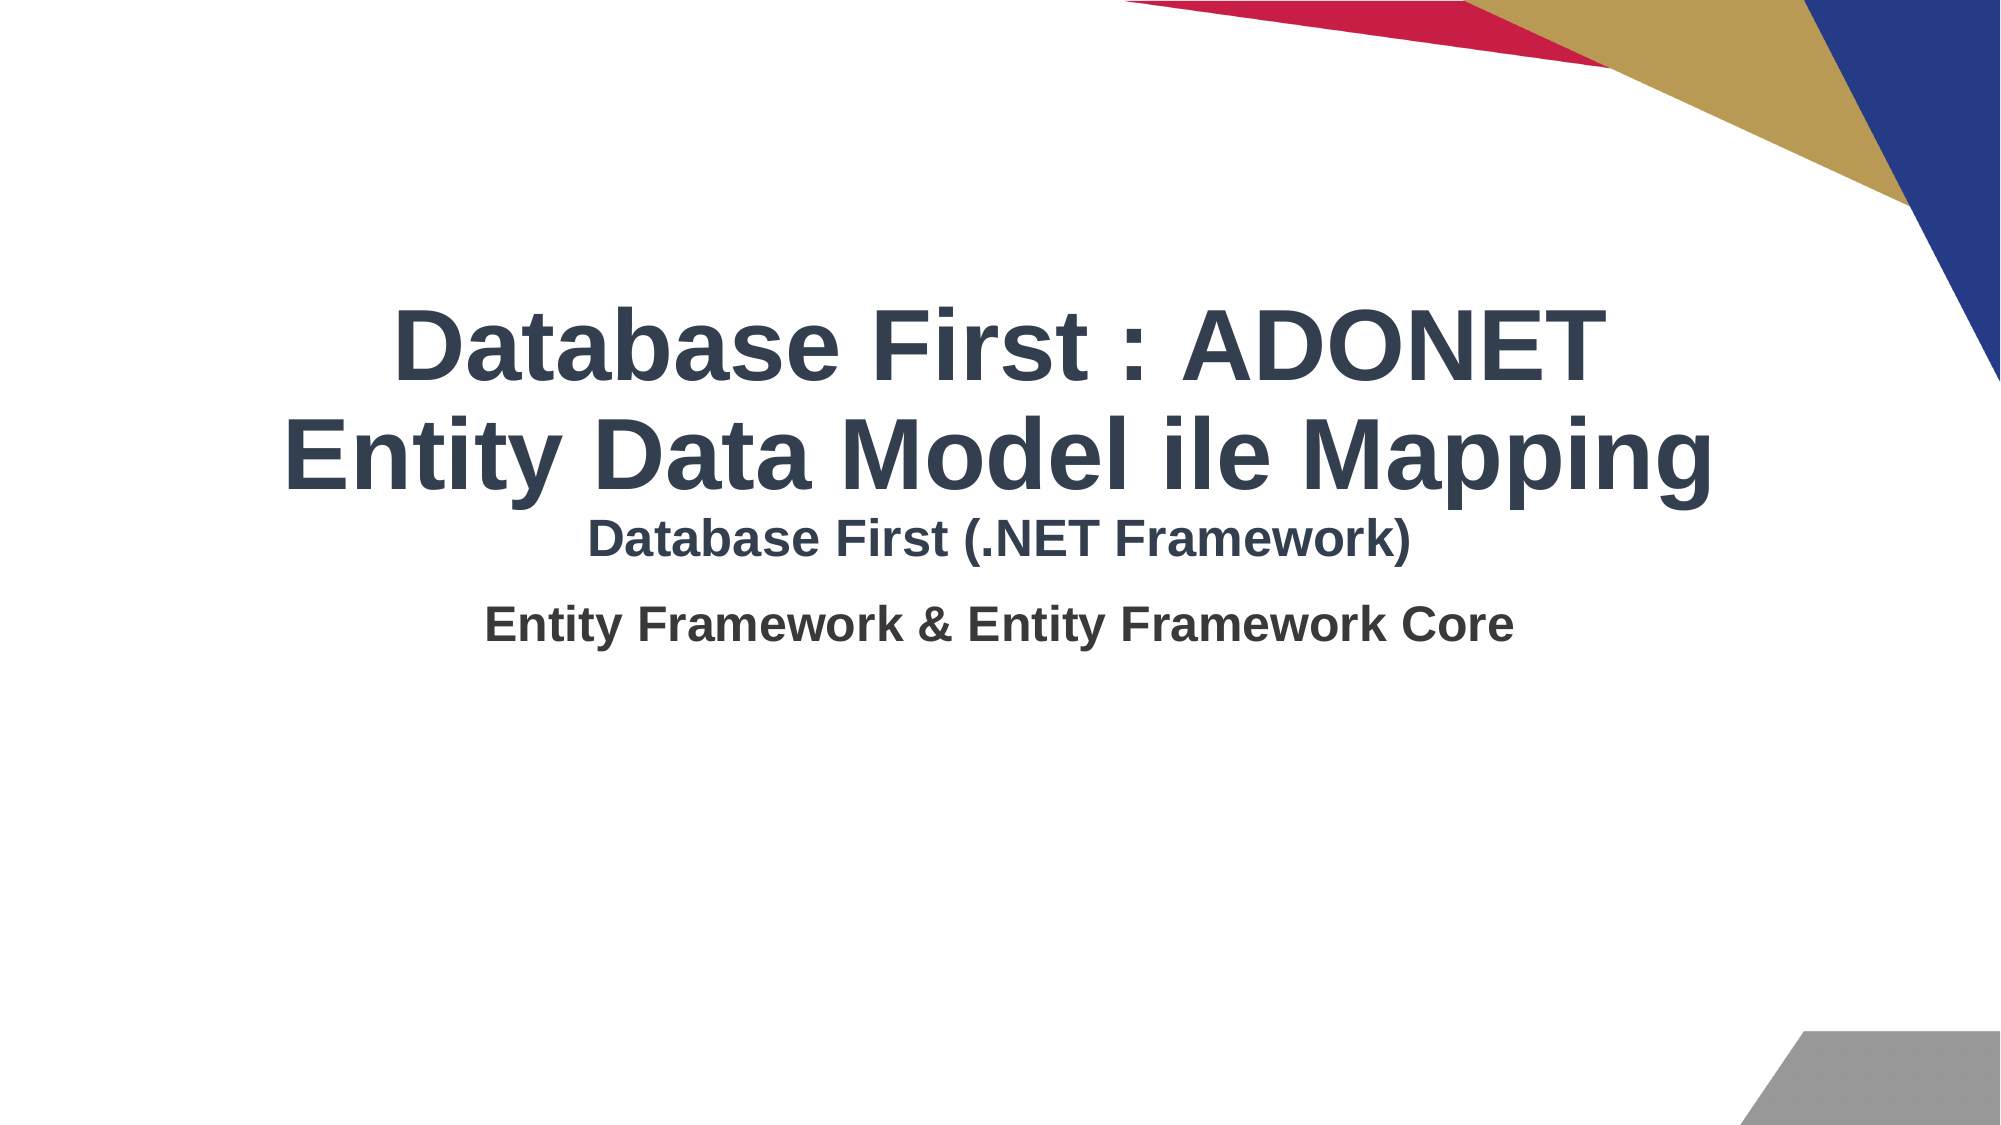

# Database First : ADONET Entity Data Model ile Mapping Database First (.NET Framework)
Entity Framework & Entity Framework Core